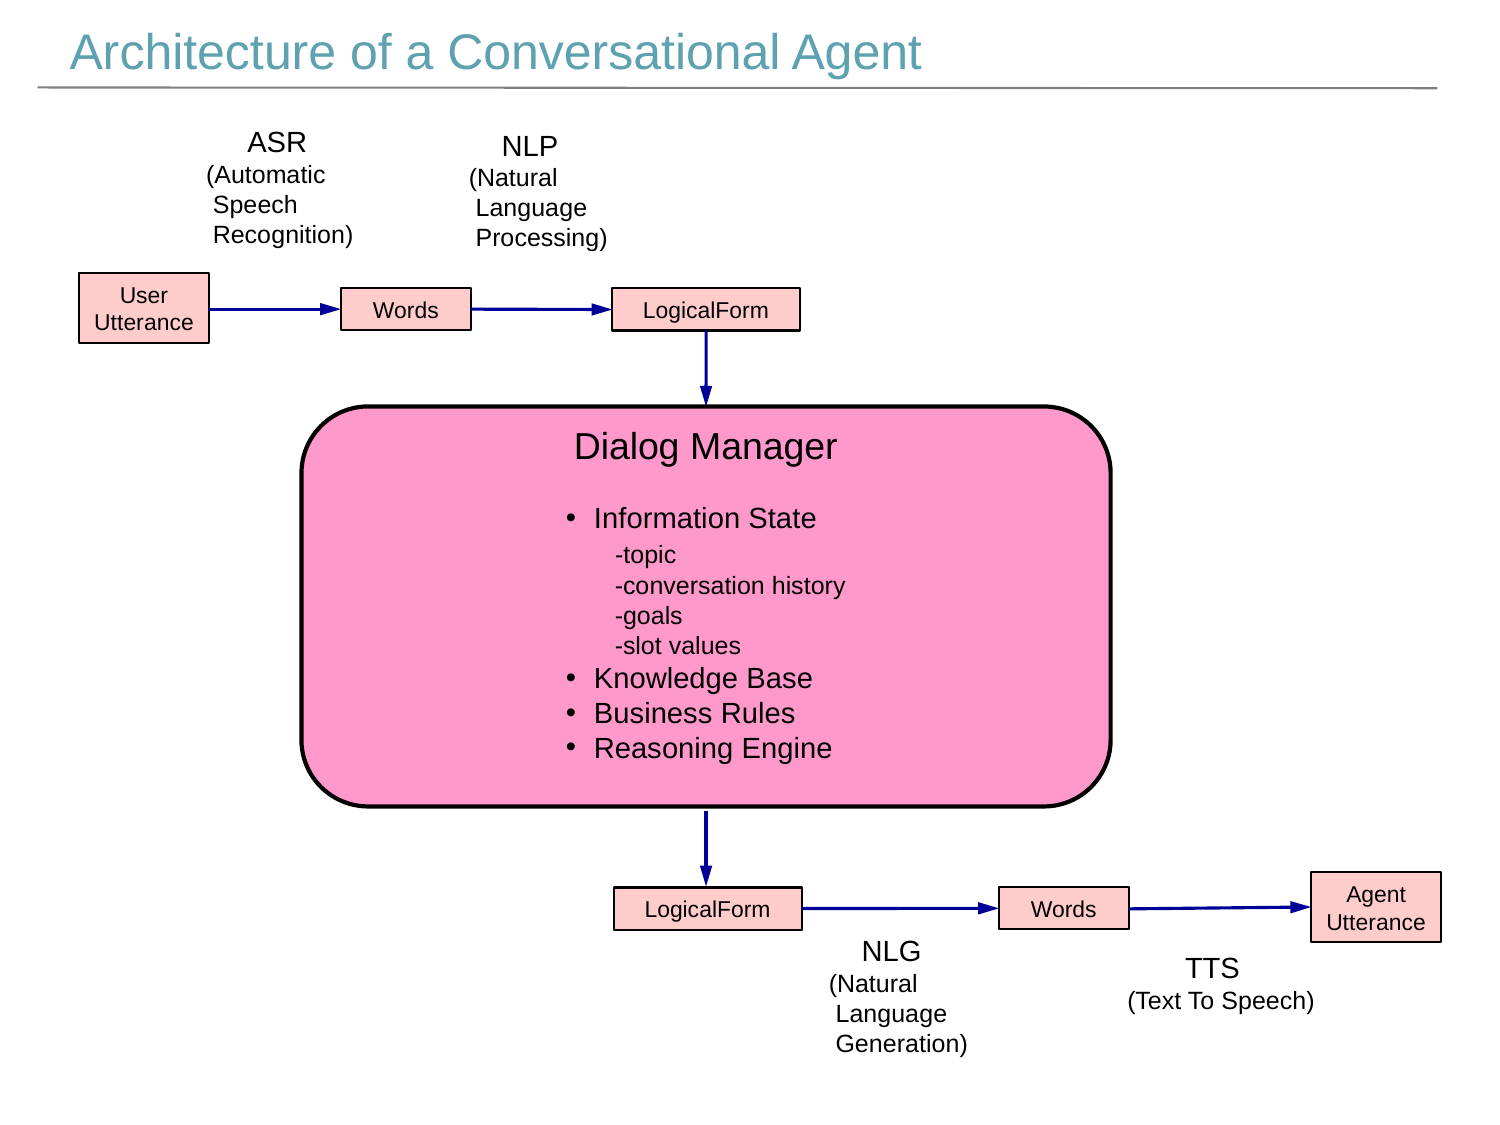

Architecture of a Conversational Agent
     ASR
(Automatic
 Speech
 Recognition)
    NLP
(Natural
 Language
 Processing)
User
Utterance
Words
LogicalForm

Dialog Manager
Information State
      -topic
       -conversation history
       -goals
       -slot values
Knowledge Base
Business Rules
Reasoning Engine
Agent
Utterance
Words
LogicalForm
    NLG
(Natural
 Language
 Generation)
       TTS
(Text To Speech)